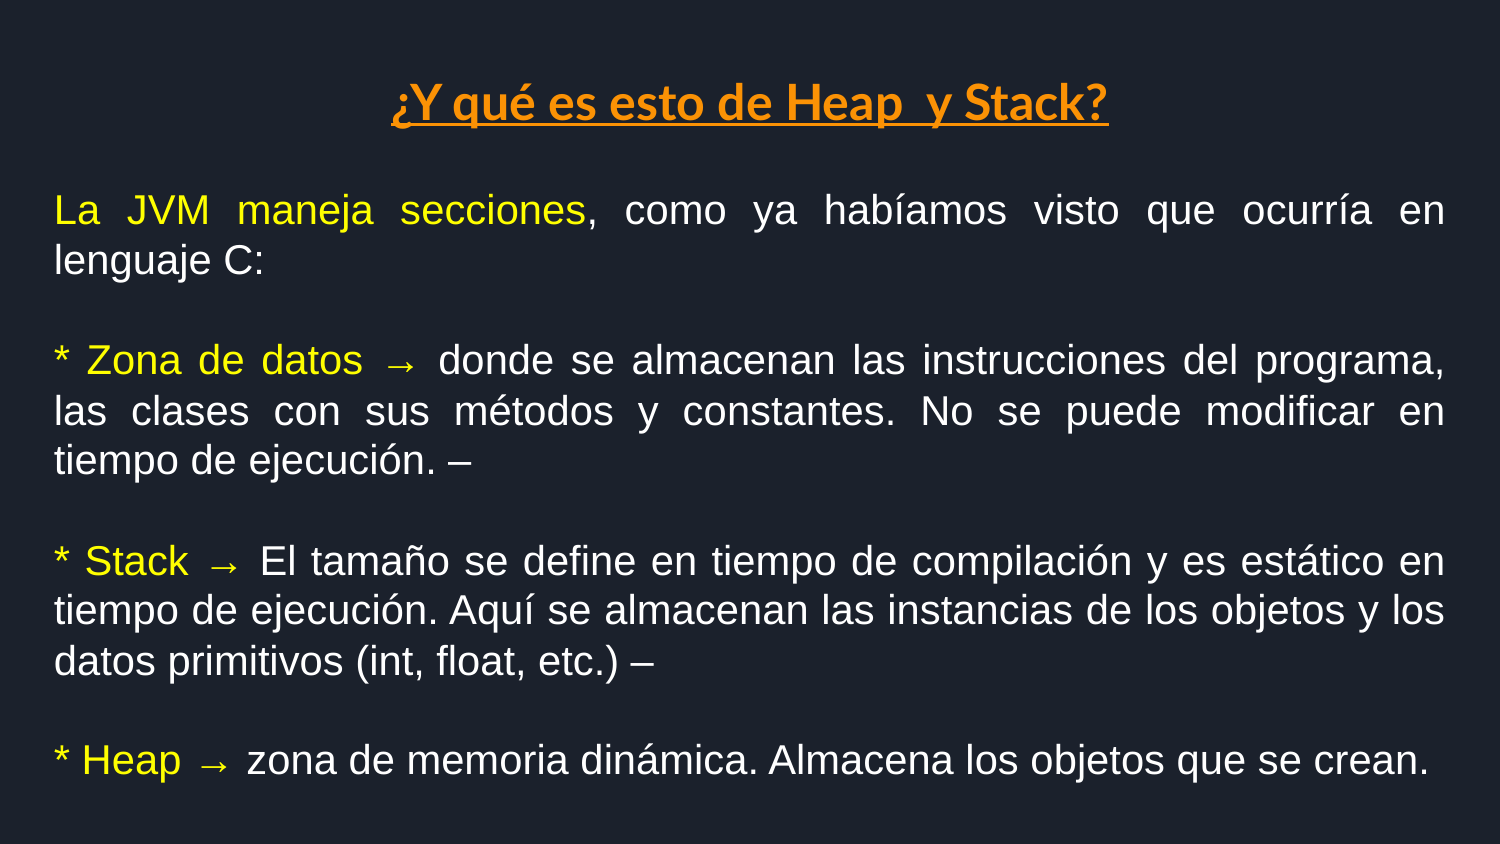

¿Y qué es esto de Heap  y Stack?
La JVM maneja secciones, como ya habíamos visto que ocurría en lenguaje C:

* Zona de datos → donde se almacenan las instrucciones del programa, las clases con sus métodos y constantes. No se puede modificar en tiempo de ejecución. –

* Stack → El tamaño se define en tiempo de compilación y es estático en tiempo de ejecución. Aquí se almacenan las instancias de los objetos y los datos primitivos (int, float, etc.) –

* Heap → zona de memoria dinámica. Almacena los objetos que se crean.